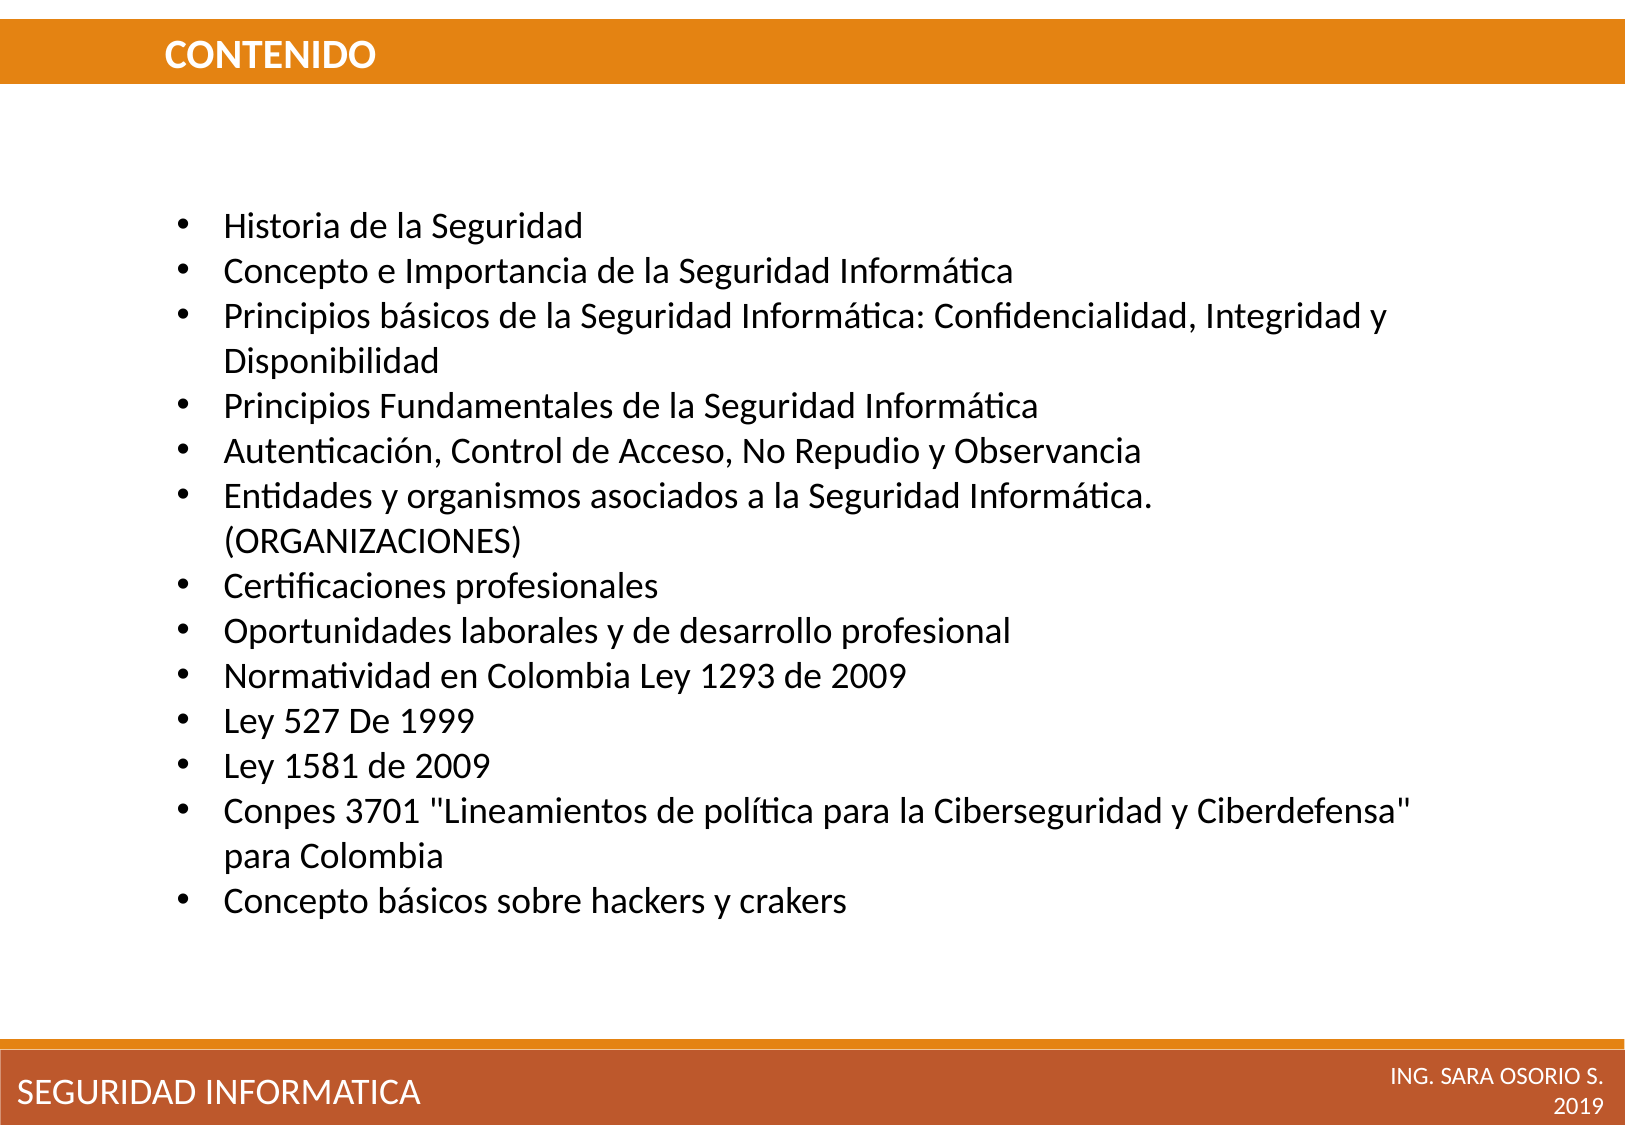

CONTENIDO
Historia de la Seguridad
Concepto e Importancia de la Seguridad Informática
Principios básicos de la Seguridad Informática: Confidencialidad, Integridad y Disponibilidad
Principios Fundamentales de la Seguridad Informática
Autenticación, Control de Acceso, No Repudio y Observancia
Entidades y organismos asociados a la Seguridad Informática. (ORGANIZACIONES)
Certificaciones profesionales
Oportunidades laborales y de desarrollo profesional
Normatividad en Colombia Ley 1293 de 2009
Ley 527 De 1999
Ley 1581 de 2009
Conpes 3701 "Lineamientos de política para la Ciberseguridad y Ciberdefensa" para Colombia
Concepto básicos sobre hackers y crakers

ING. SARA OSORIO S.
2019
SEGURIDAD INFORMATICA